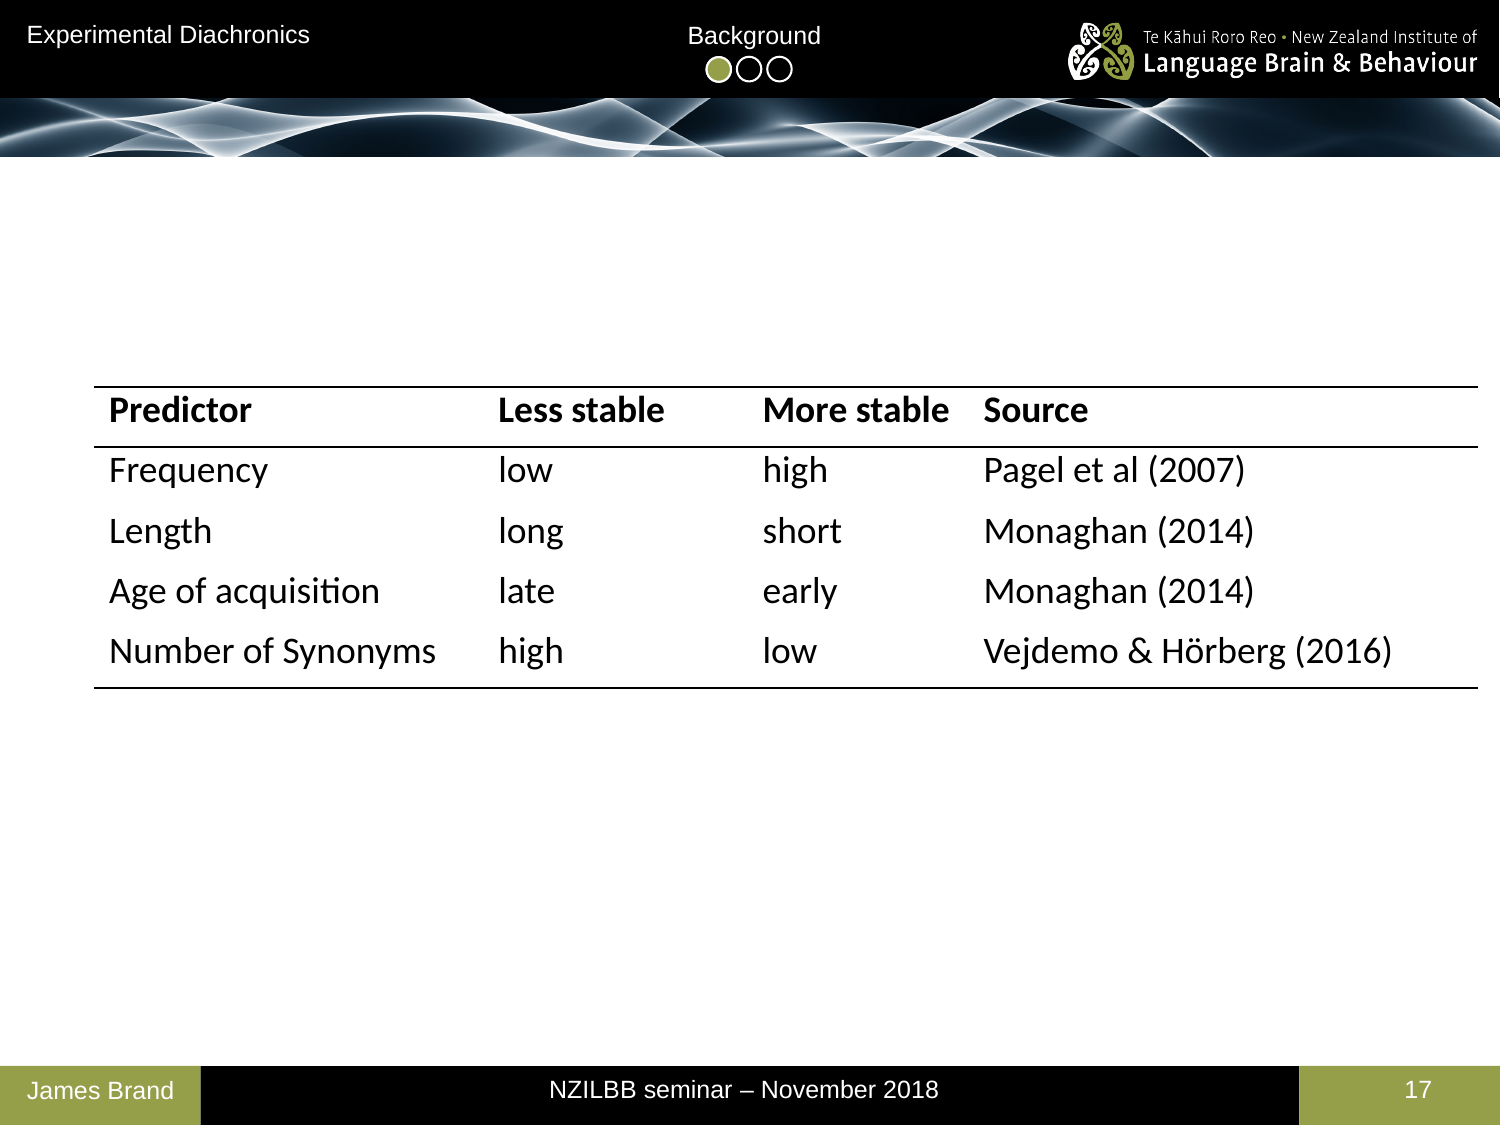

Background

| Predictor | Less stable | More stable | Source |
| --- | --- | --- | --- |
| Frequency | low | high | Pagel et al (2007) |
| Length | long | short | Monaghan (2014) |
| Age of acquisition | late | early | Monaghan (2014) |
| Number of Synonyms | high | low | Vejdemo & Hörberg (2016) |